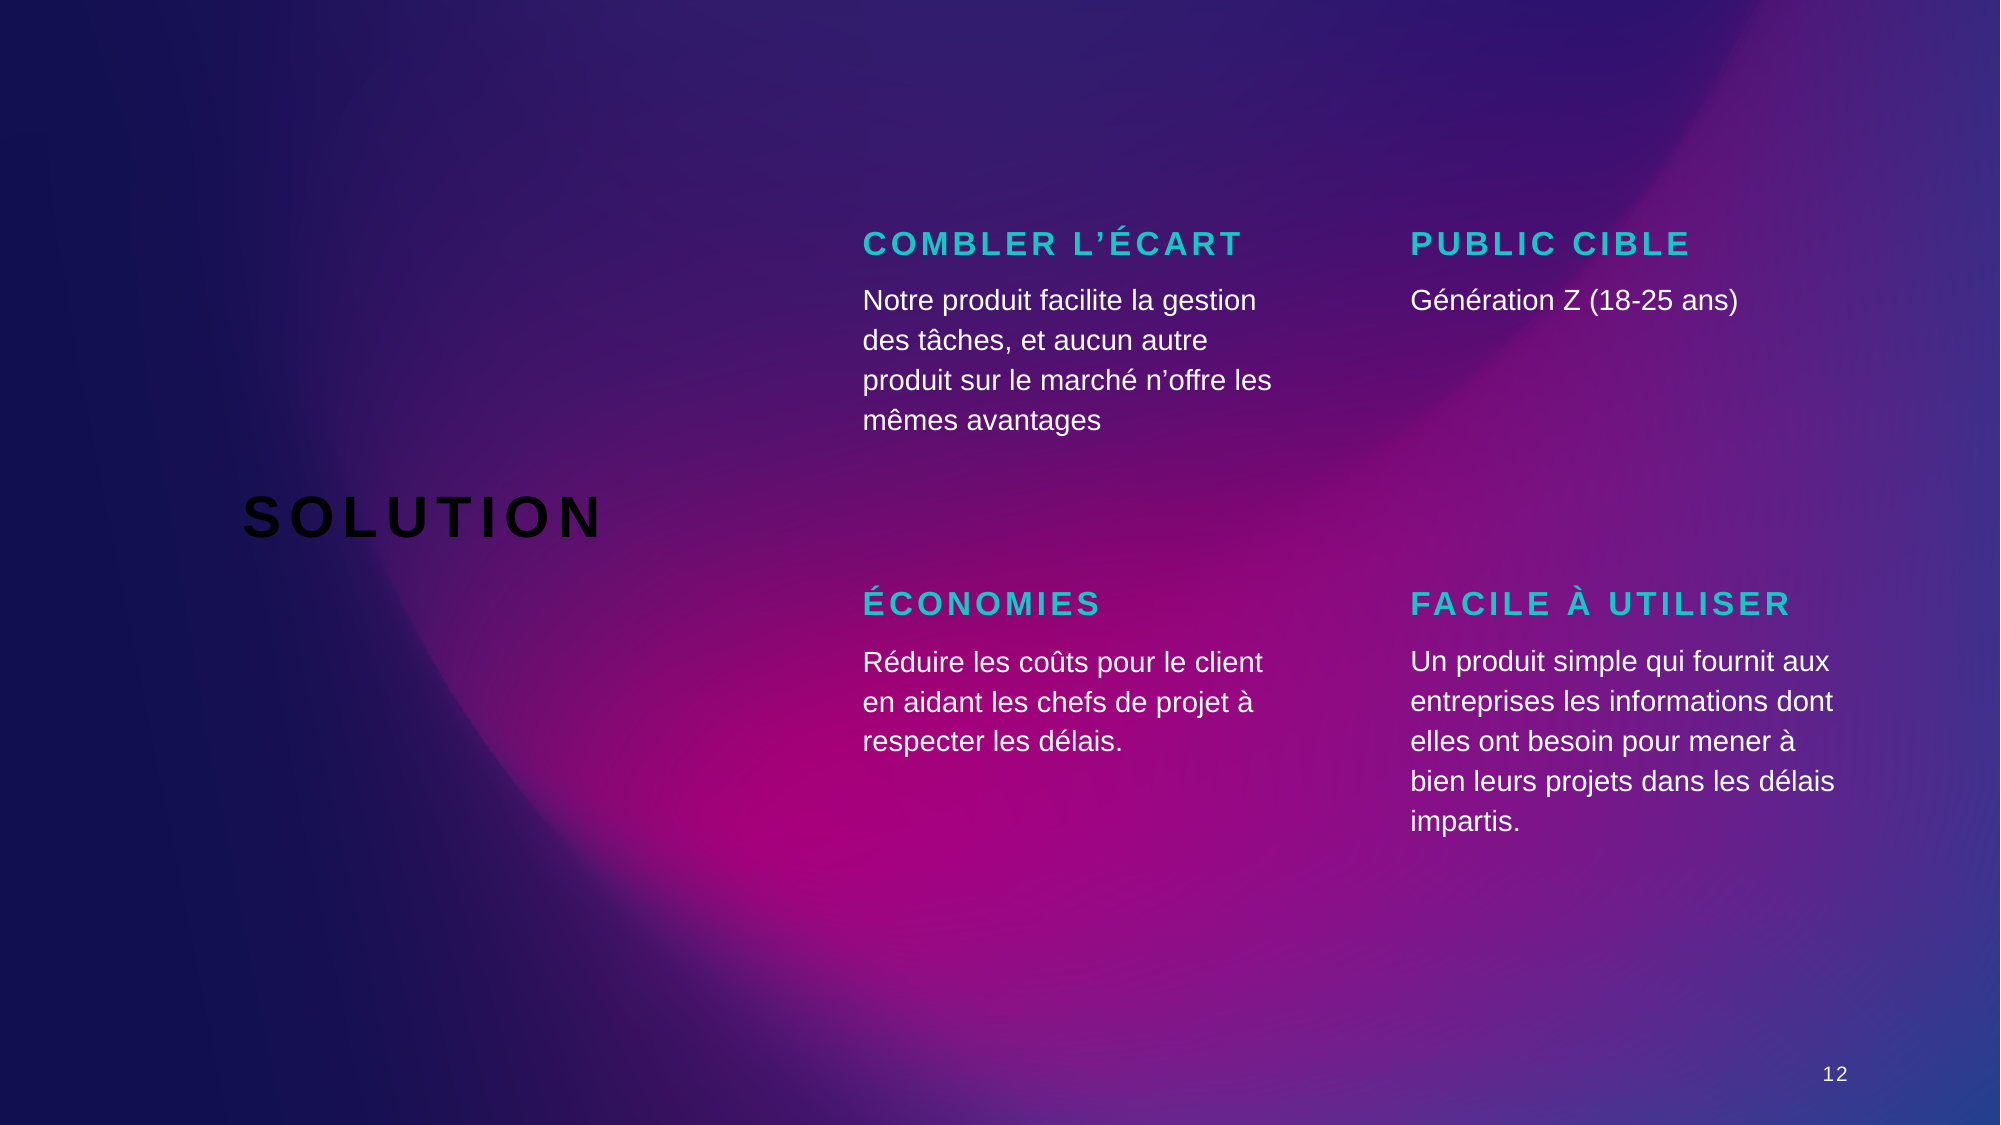

Combler l’écart
Public cible
Notre produit facilite la gestion des tâches, et aucun autre produit sur le marché n’offre les mêmes avantages
Génération Z (18-25 ans)
# Solution
Économies
Facile à utiliser
Un produit simple qui fournit aux entreprises les informations dont elles ont besoin pour mener à bien leurs projets dans les délais impartis.
Réduire les coûts pour le client en aidant les chefs de projet à respecter les délais.
12